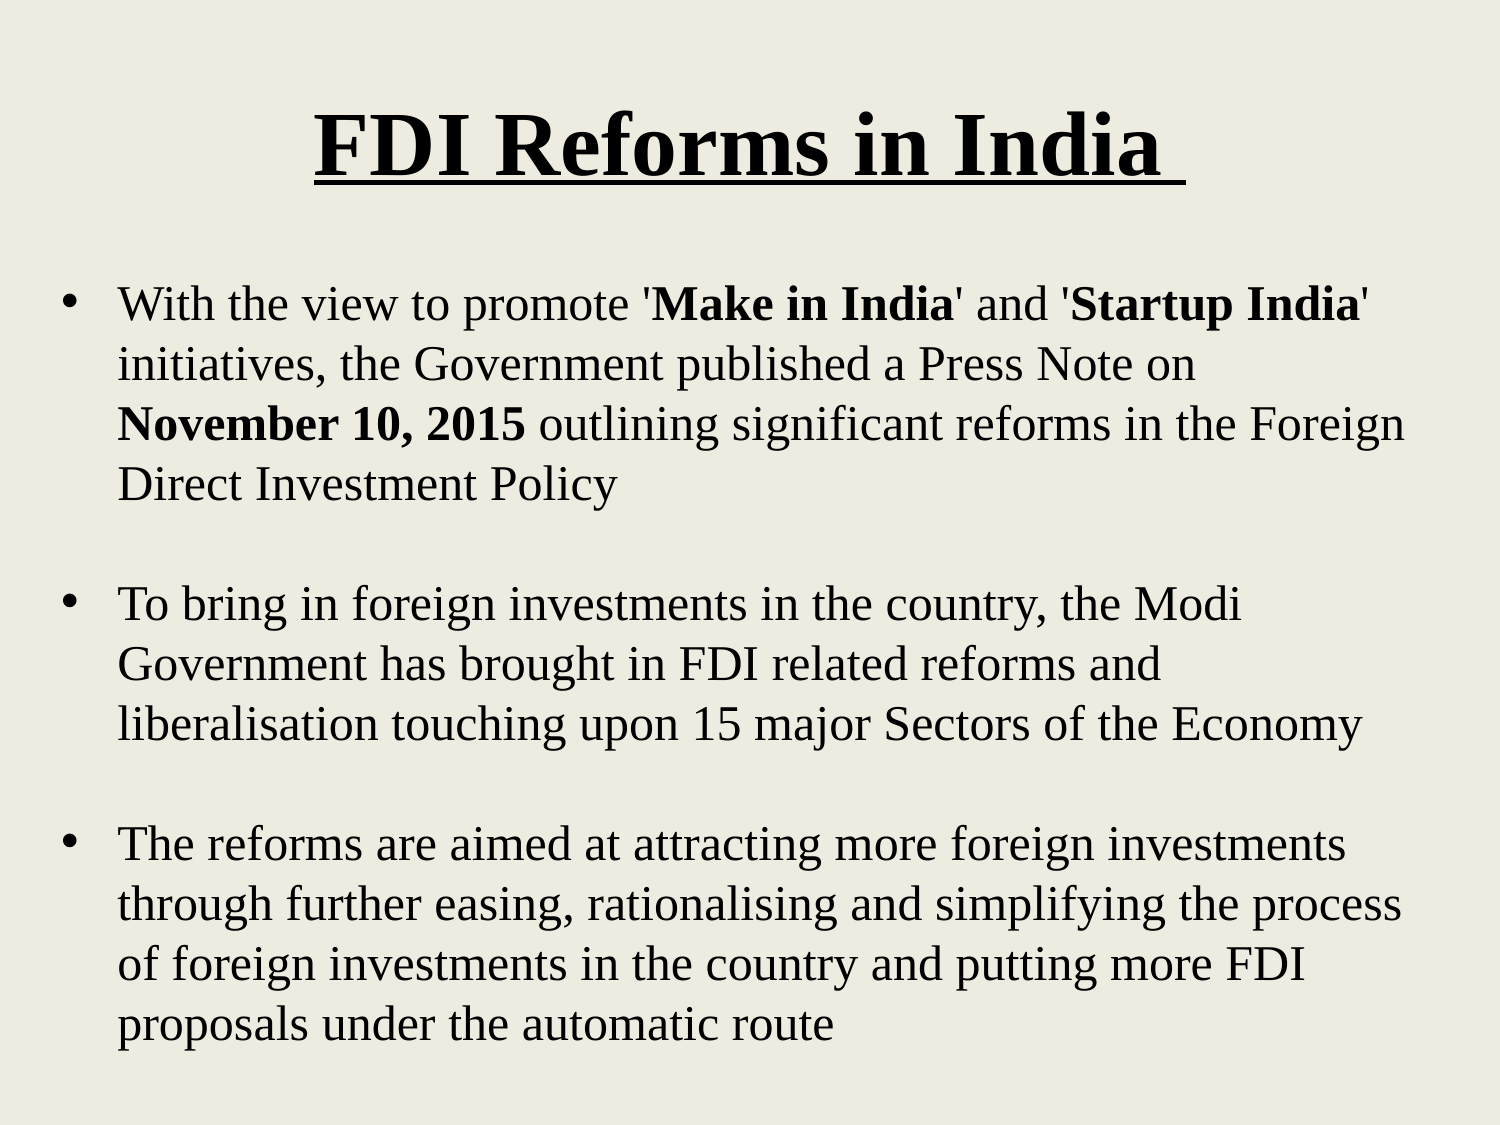

FDI Reforms in India
With the view to promote 'Make in India' and 'Startup India' initiatives, the Government published a Press Note on November 10, 2015 outlining significant reforms in the Foreign Direct Investment Policy

To bring in foreign investments in the country, the Modi Government has brought in FDI related reforms and liberalisation touching upon 15 major Sectors of the Economy

The reforms are aimed at attracting more foreign investments through further easing, rationalising and simplifying the process of foreign investments in the country and putting more FDI proposals under the automatic route